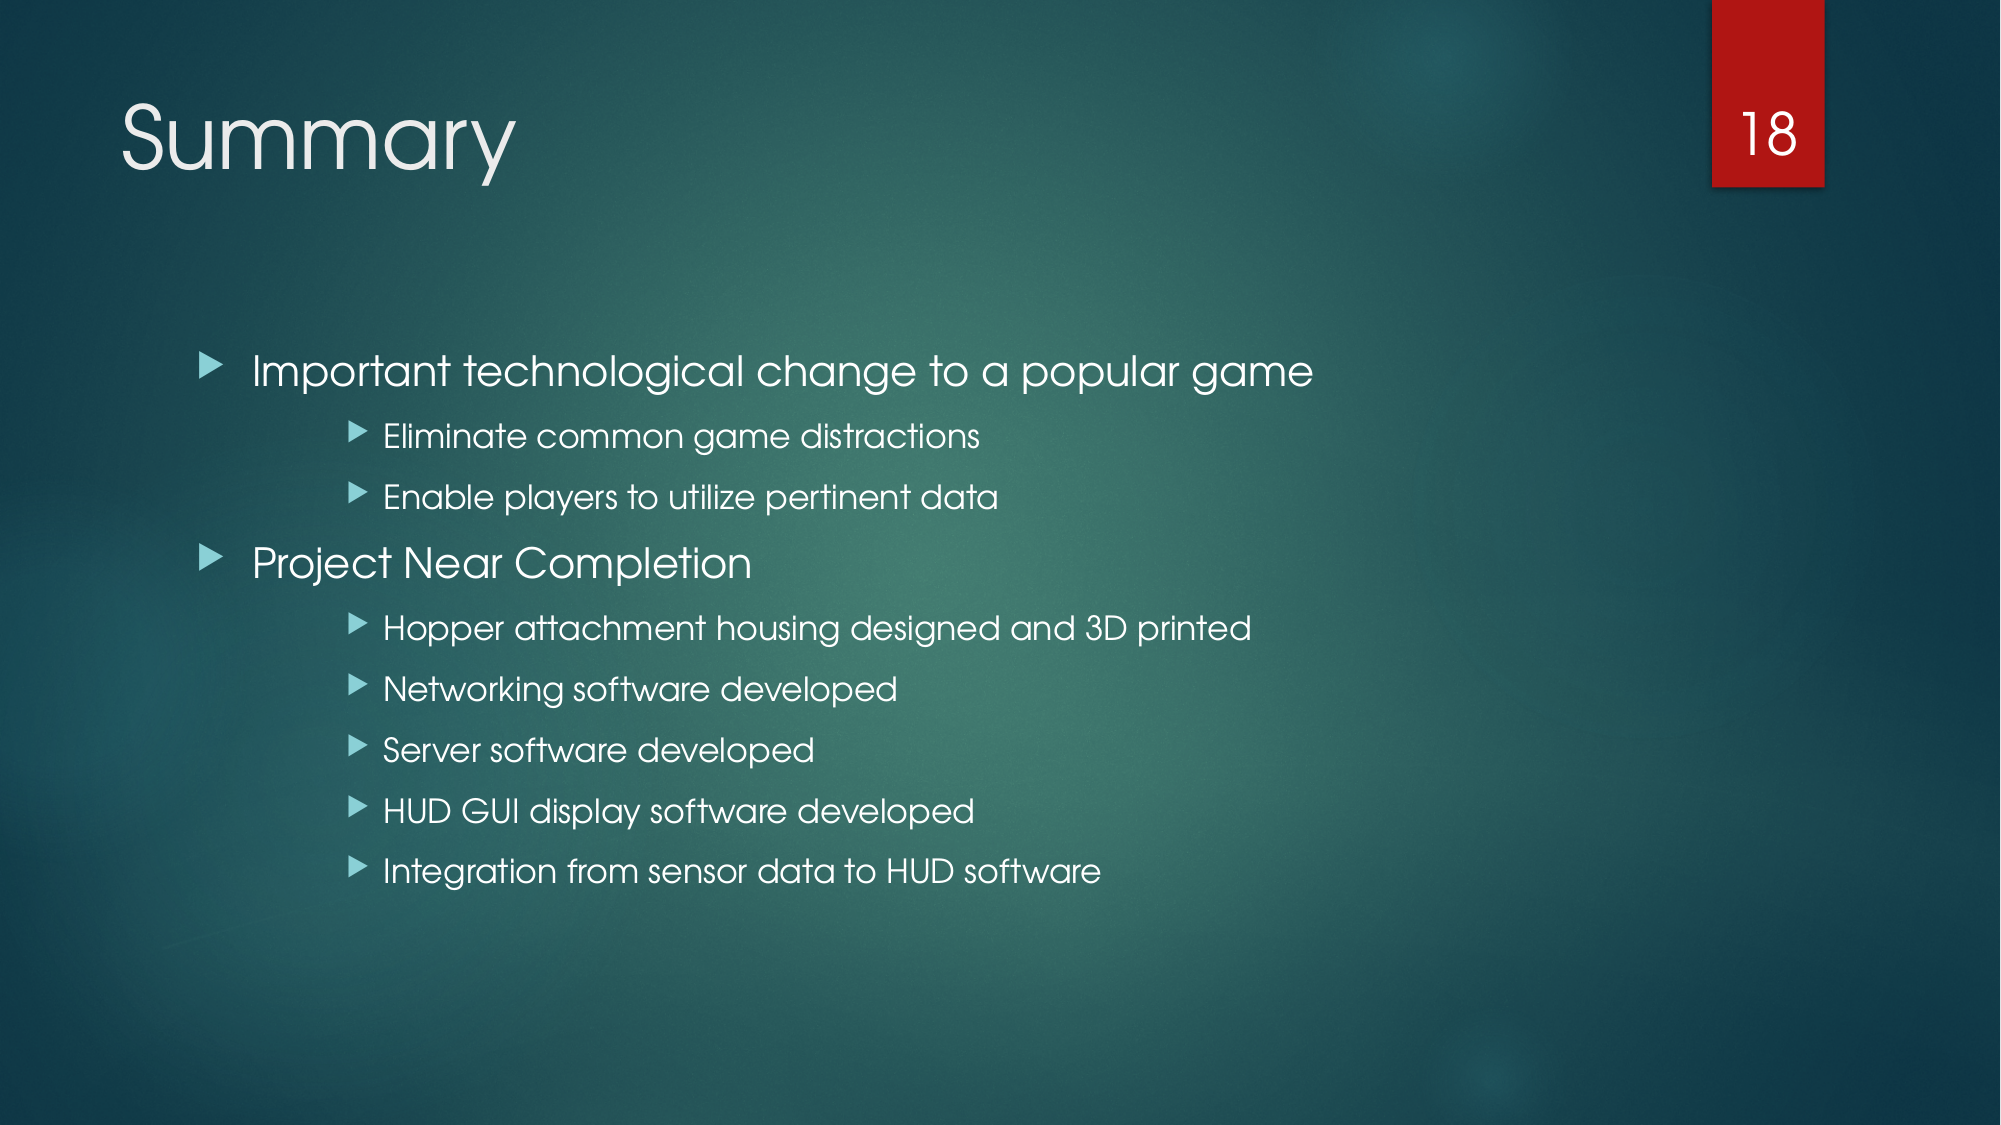

18
# Summary
Important technological change to a popular game
Eliminate common game distractions
Enable players to utilize pertinent data
Project Near Completion
Hopper attachment housing designed and 3D printed
Networking software developed
Server software developed
HUD GUI display software developed
Integration from sensor data to HUD software